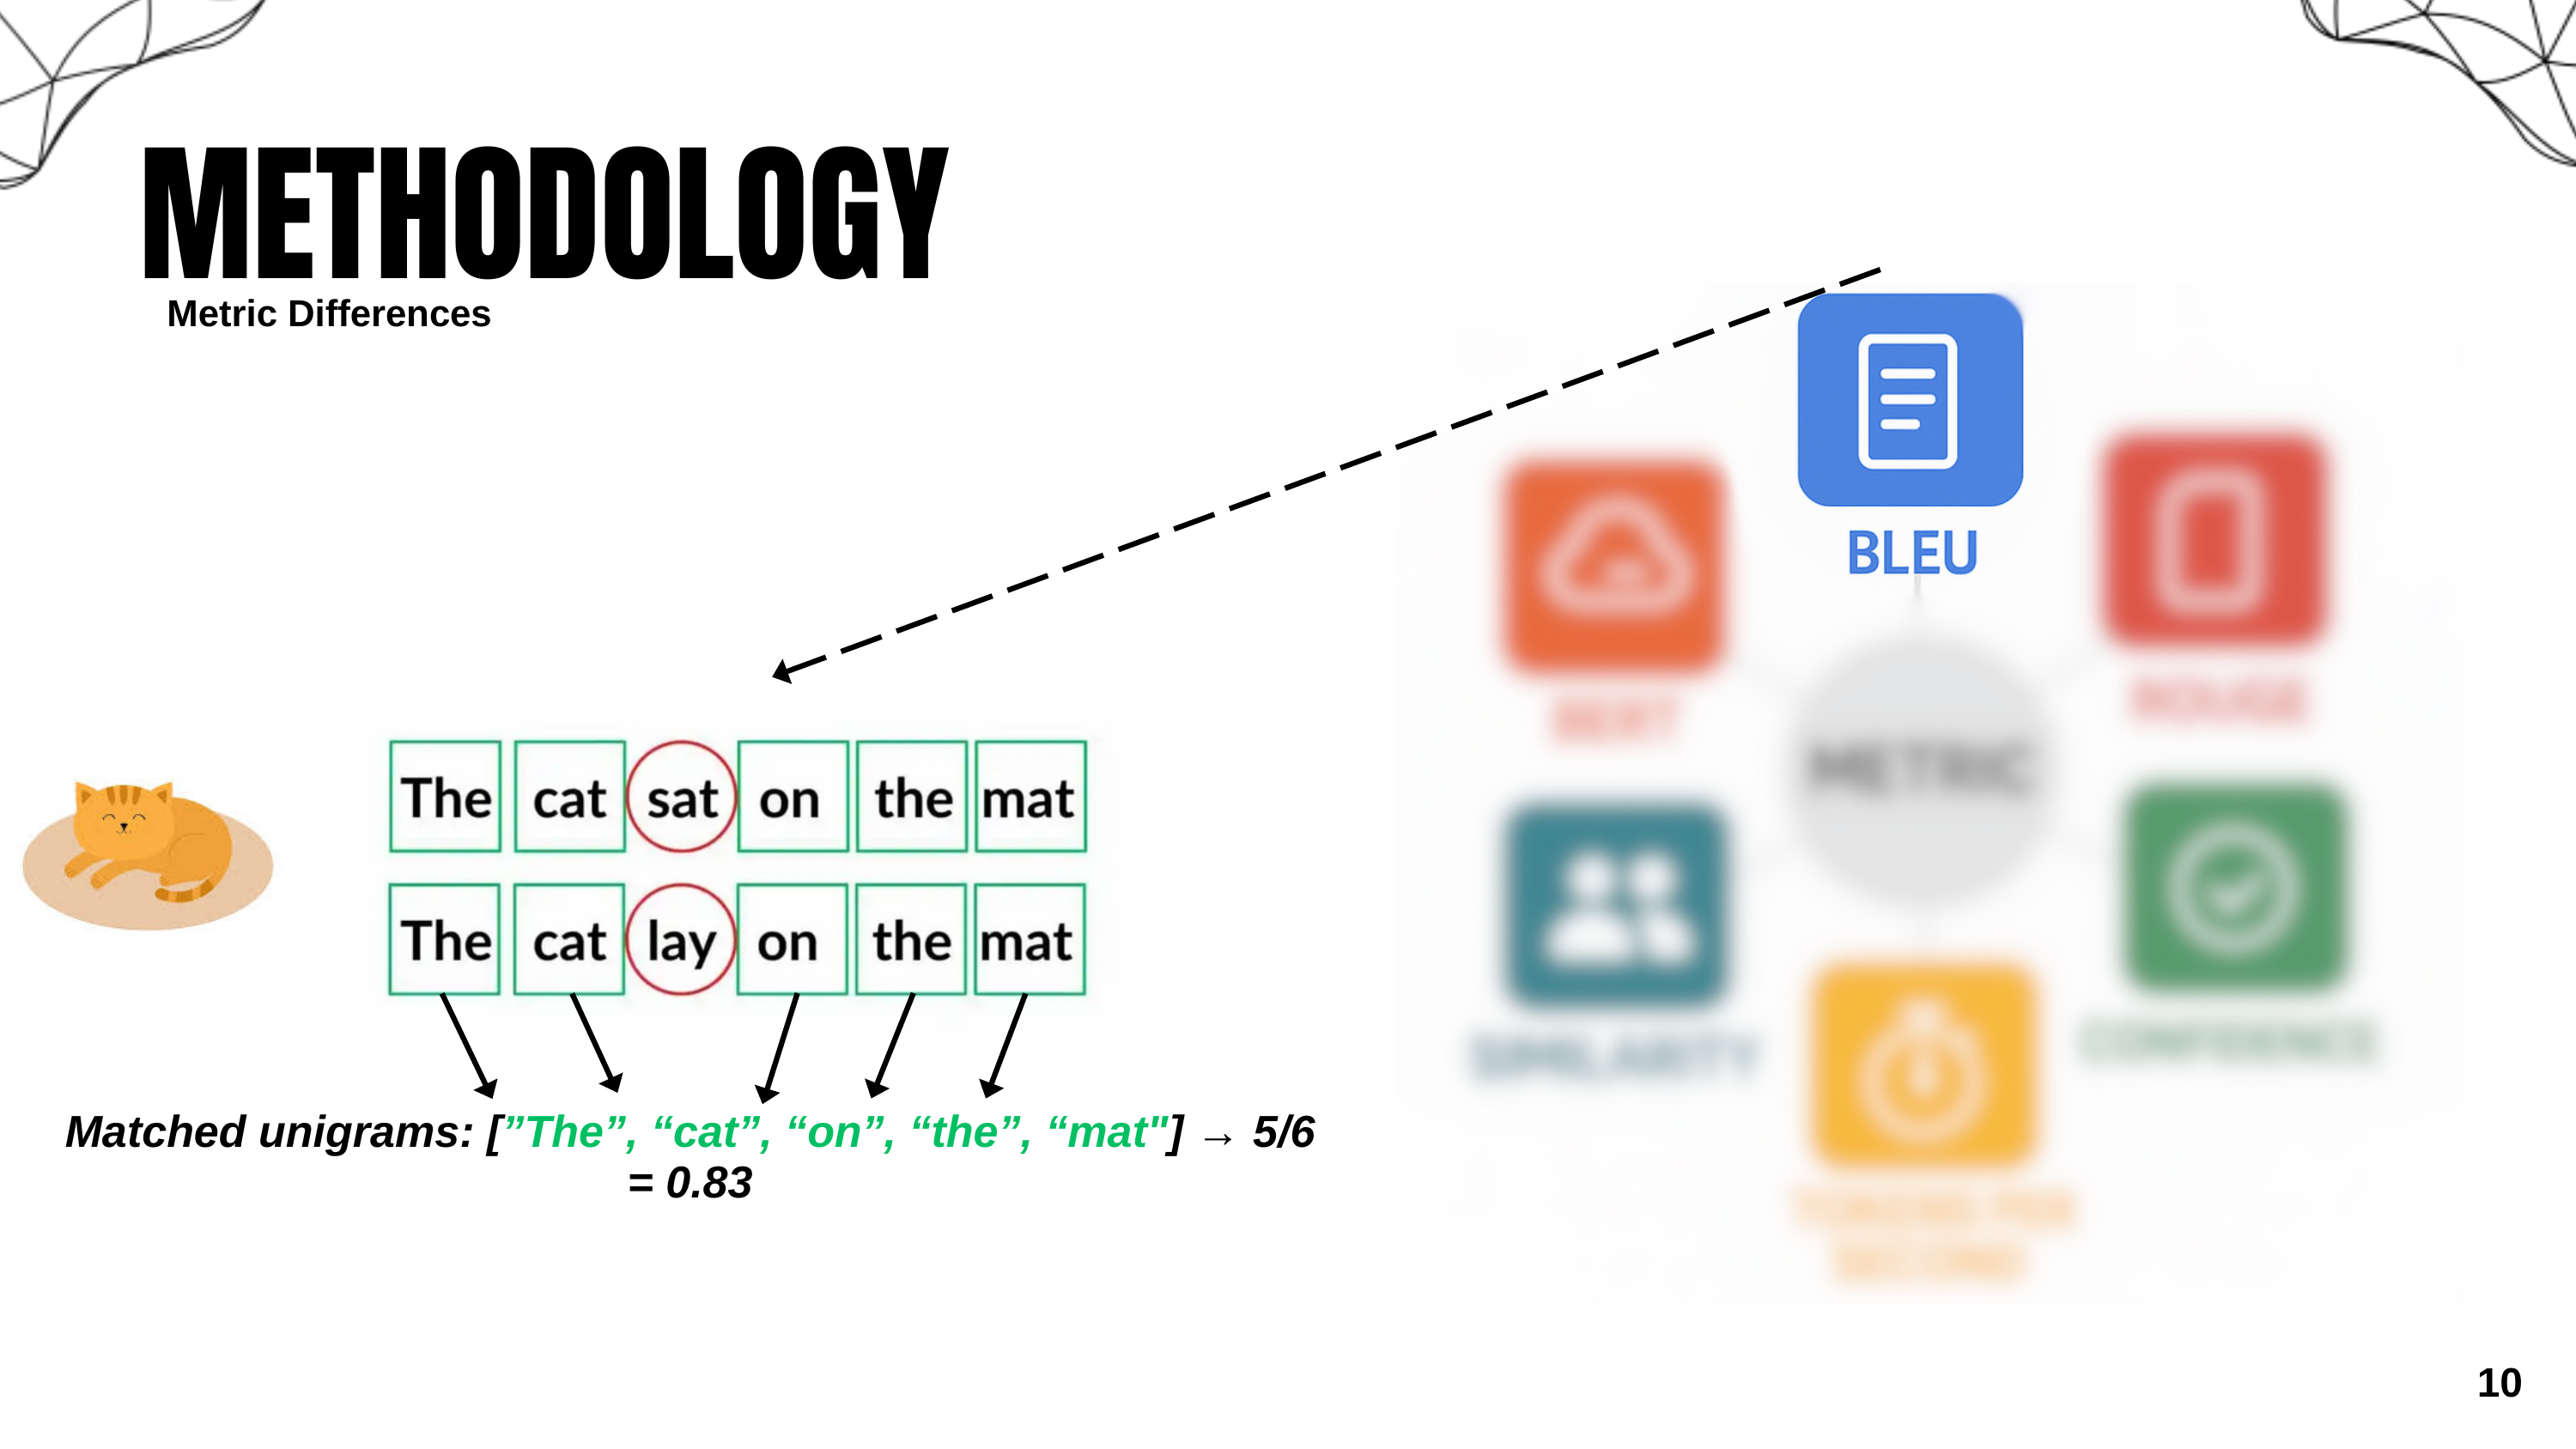

METHODOLOGY

 Metric Differences

Matched unigrams: [”The”, “cat”, “on”, “the”, “mat"] → 5/6 = 0.83
10